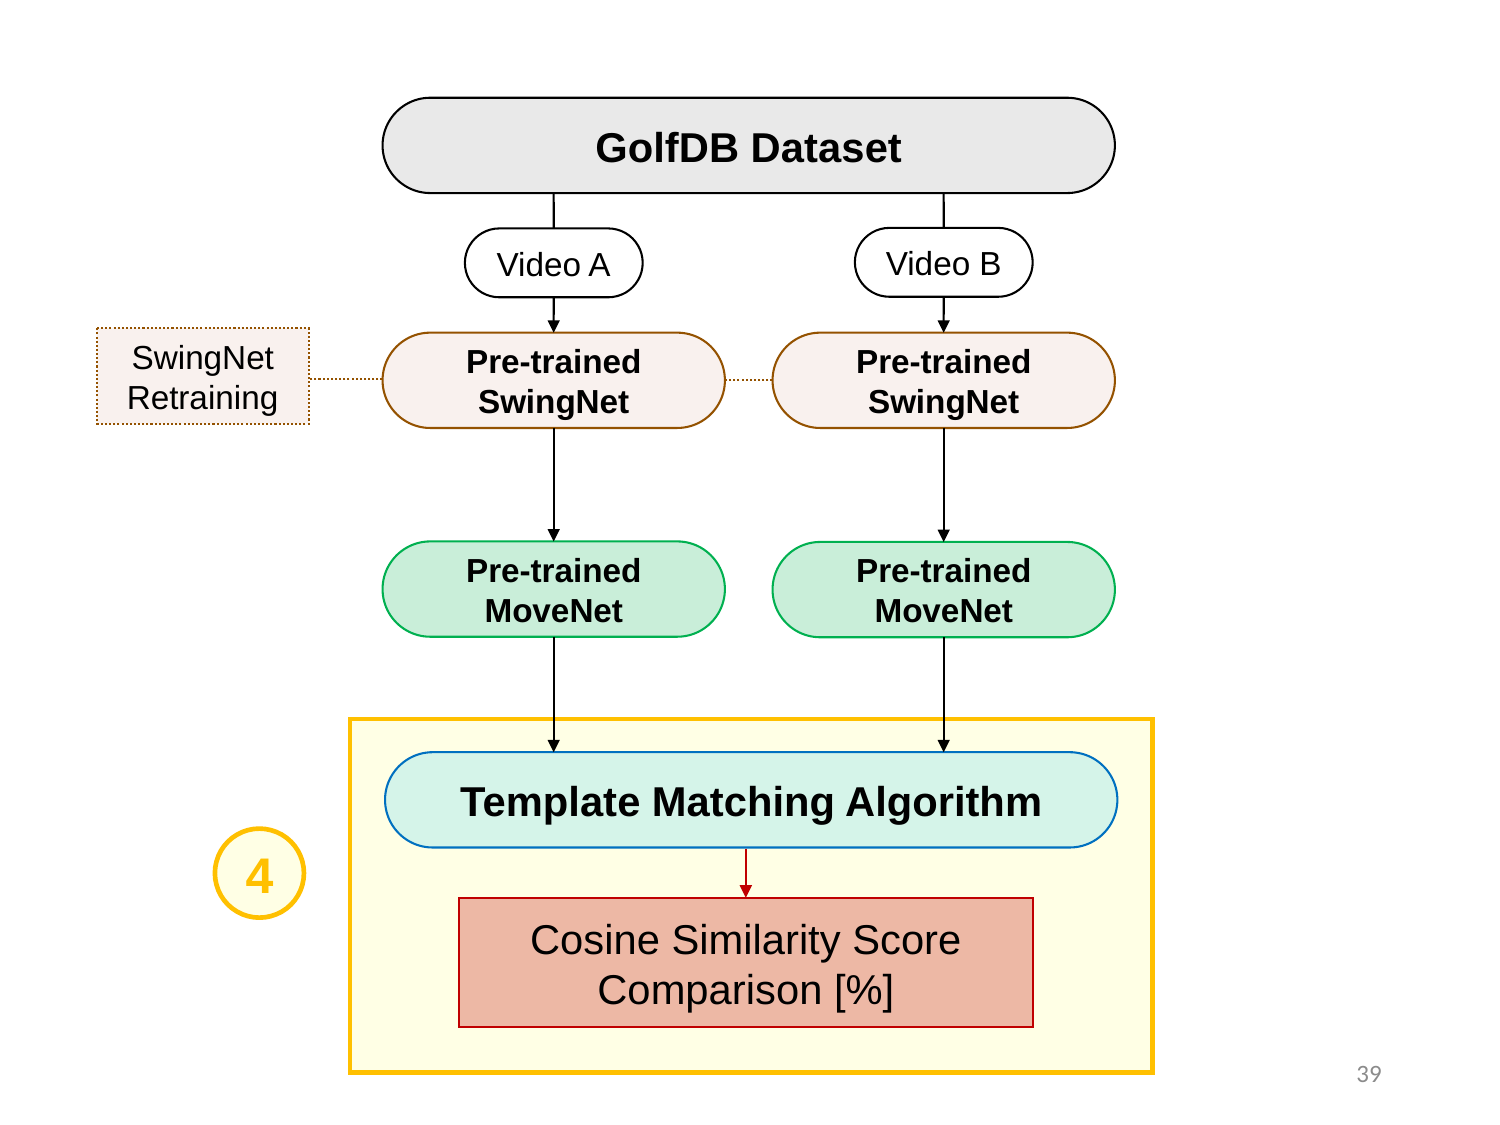

GolfDB Dataset
Video B
Video A
SwingNet Retraining
Pre-trained SwingNet
Pre-trained SwingNet
Pre-trained MoveNet
Pre-trained MoveNet

Template Matching Algorithm
4
Cosine Similarity Score Comparison [%]
39